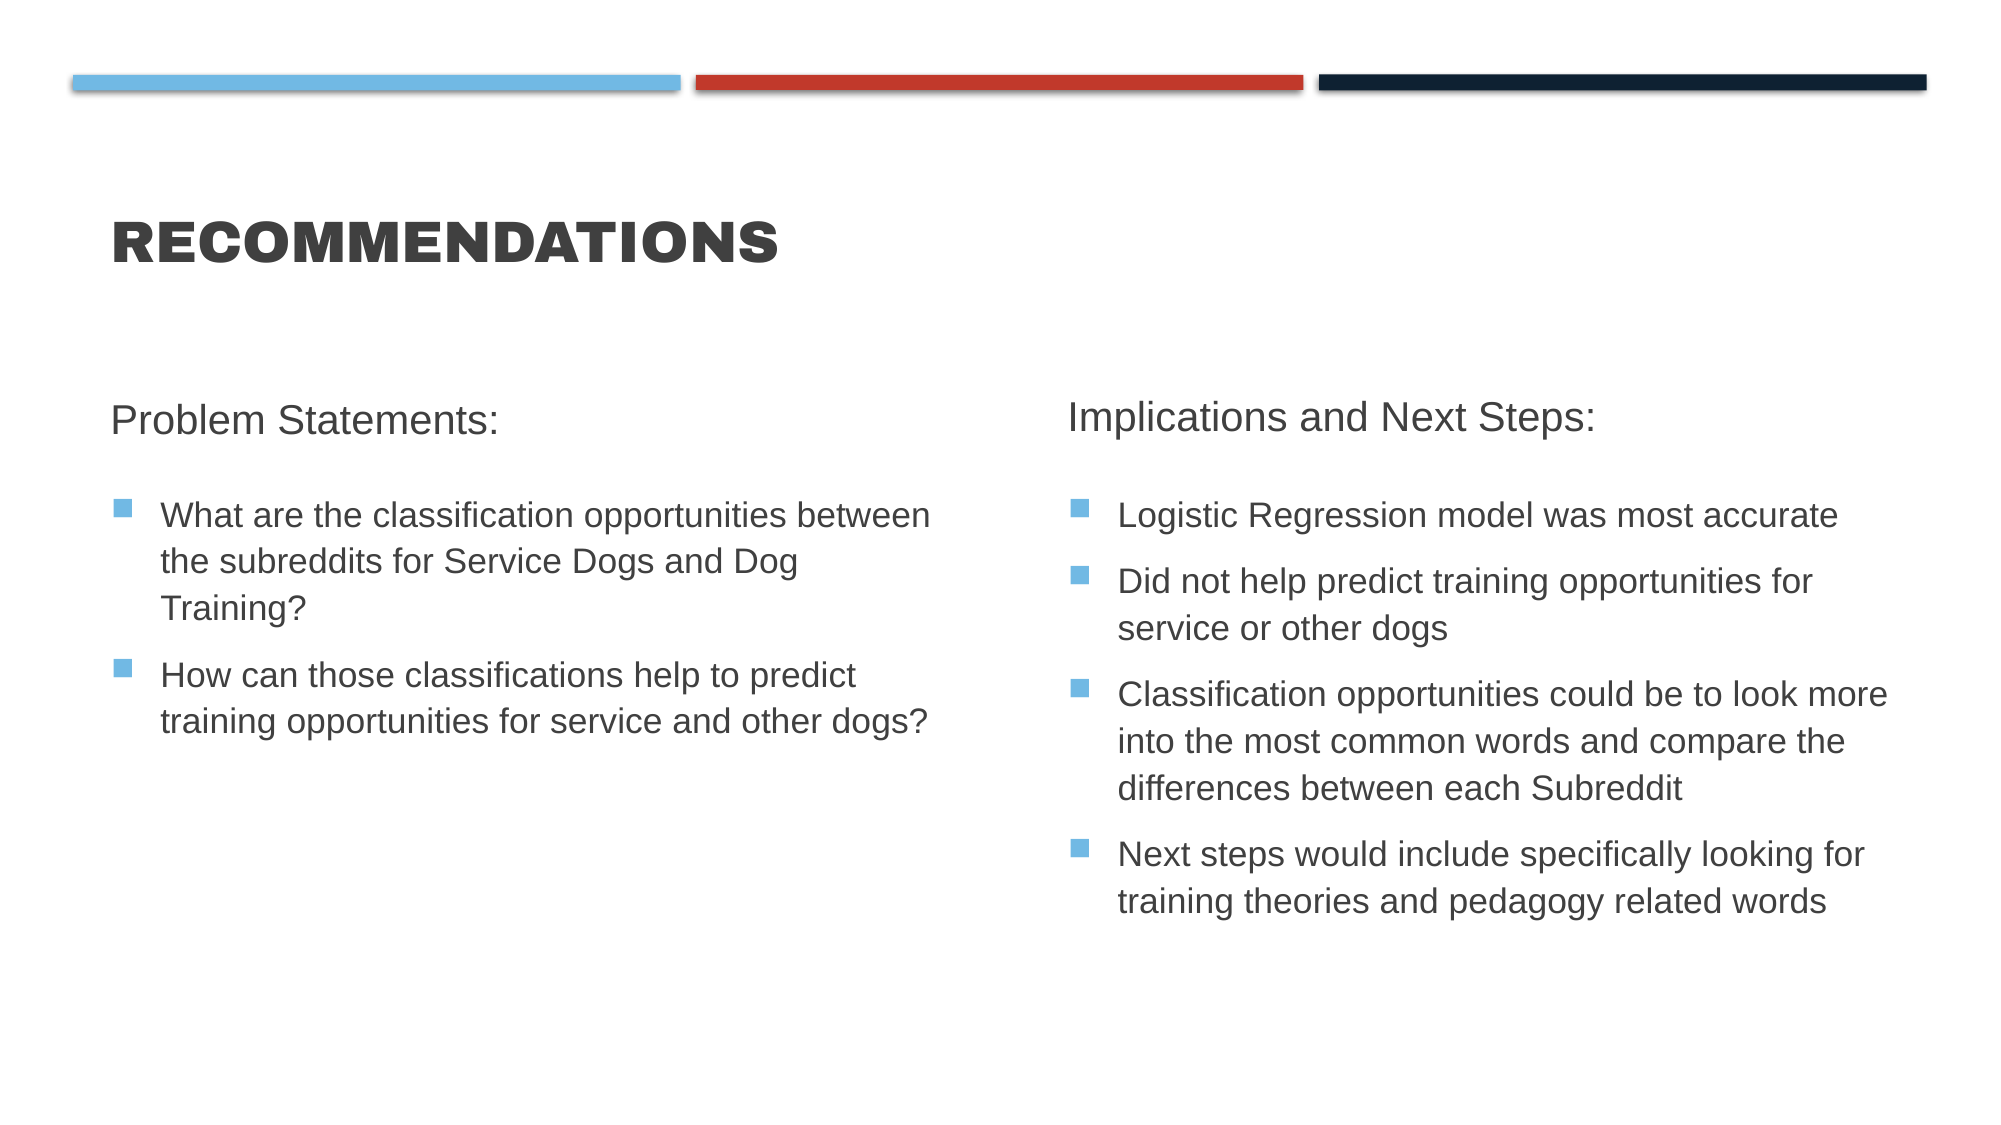

# recommendations
Problem Statements:
Implications and Next Steps:
What are the classification opportunities between the subreddits for Service Dogs and Dog Training?
How can those classifications help to predict training opportunities for service and other dogs?

Logistic Regression model was most accurate
Did not help predict training opportunities for service or other dogs
Classification opportunities could be to look more into the most common words and compare the differences between each Subreddit
Next steps would include specifically looking for training theories and pedagogy related words